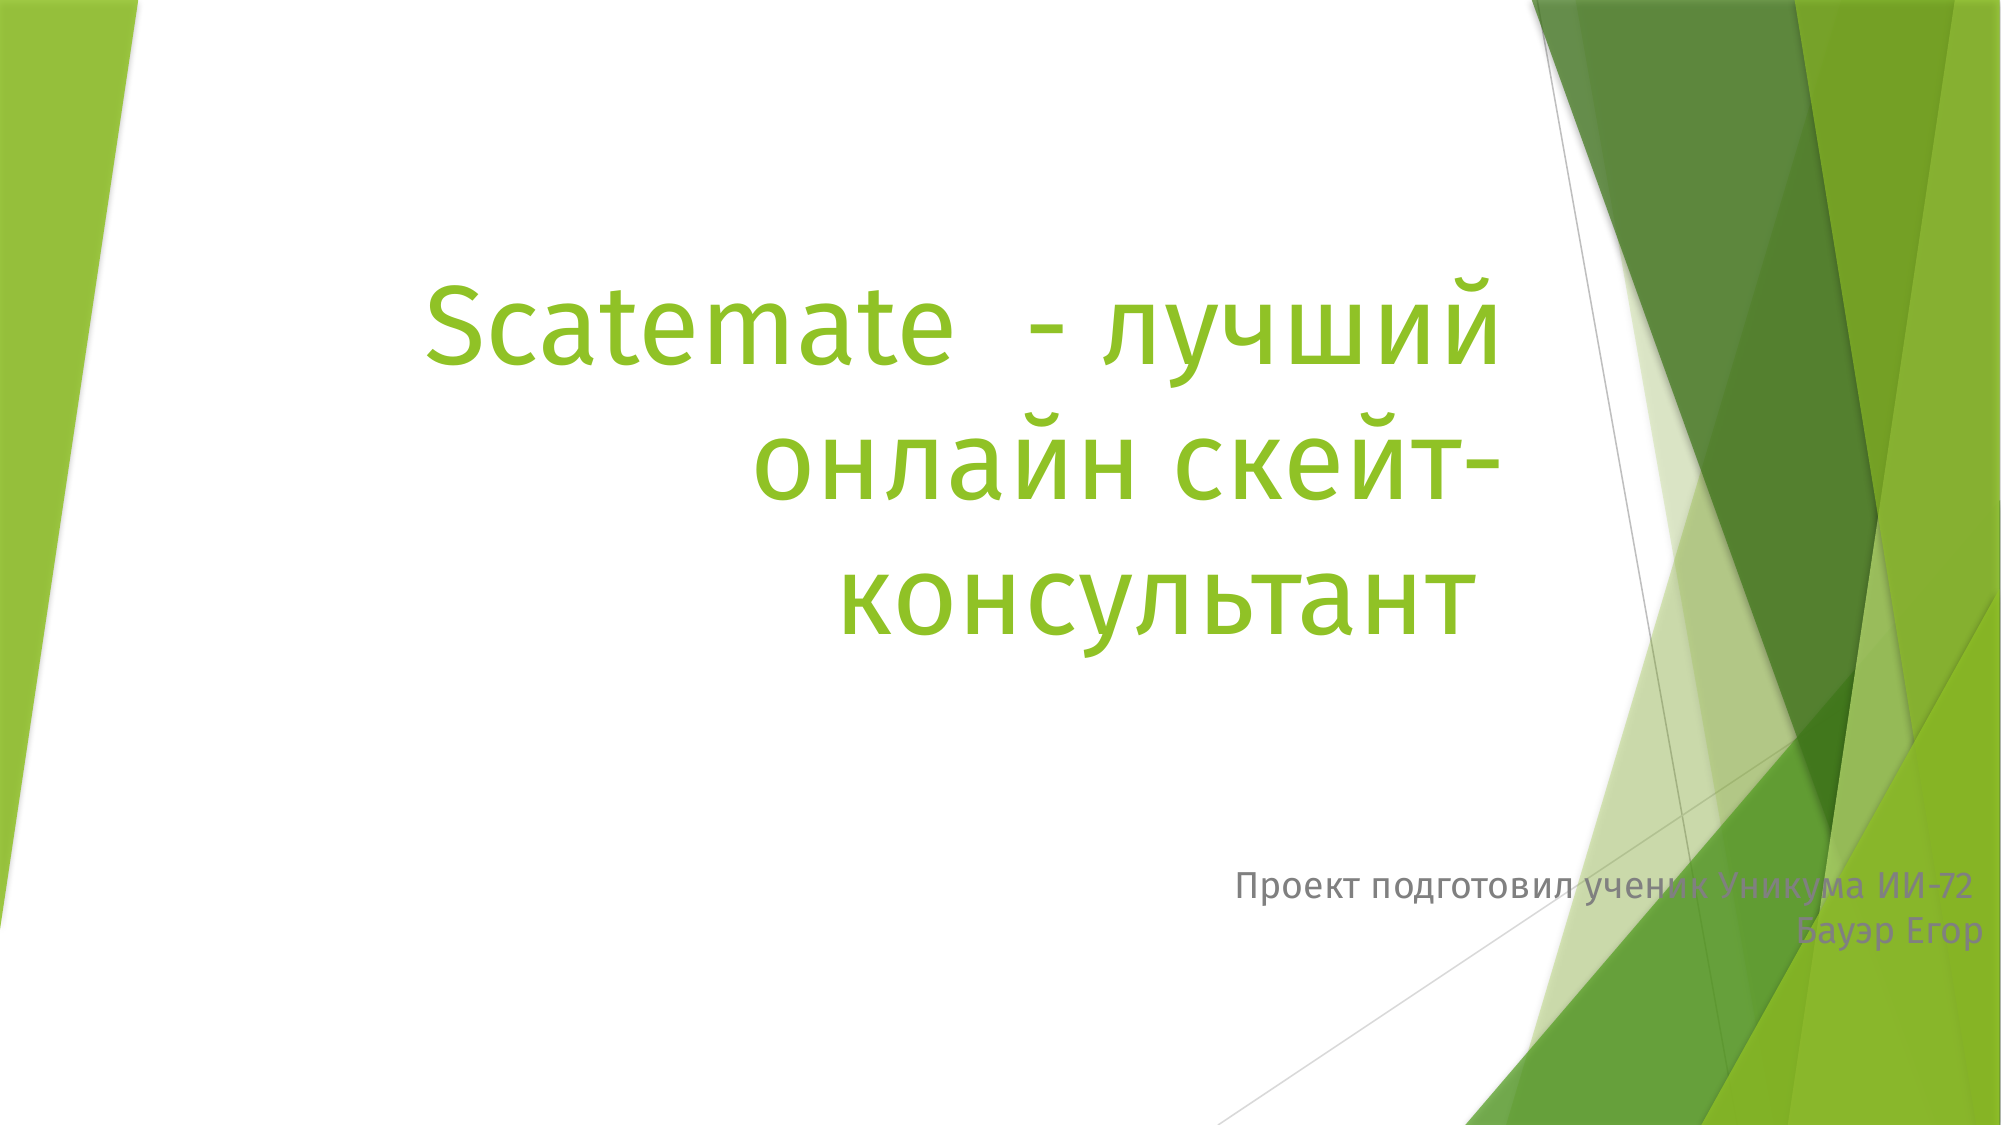

# Scatemate	- лучший онлайн скейт-консультант
Проект подготовил ученик Уникума ИИ-72
Бауэр Егор